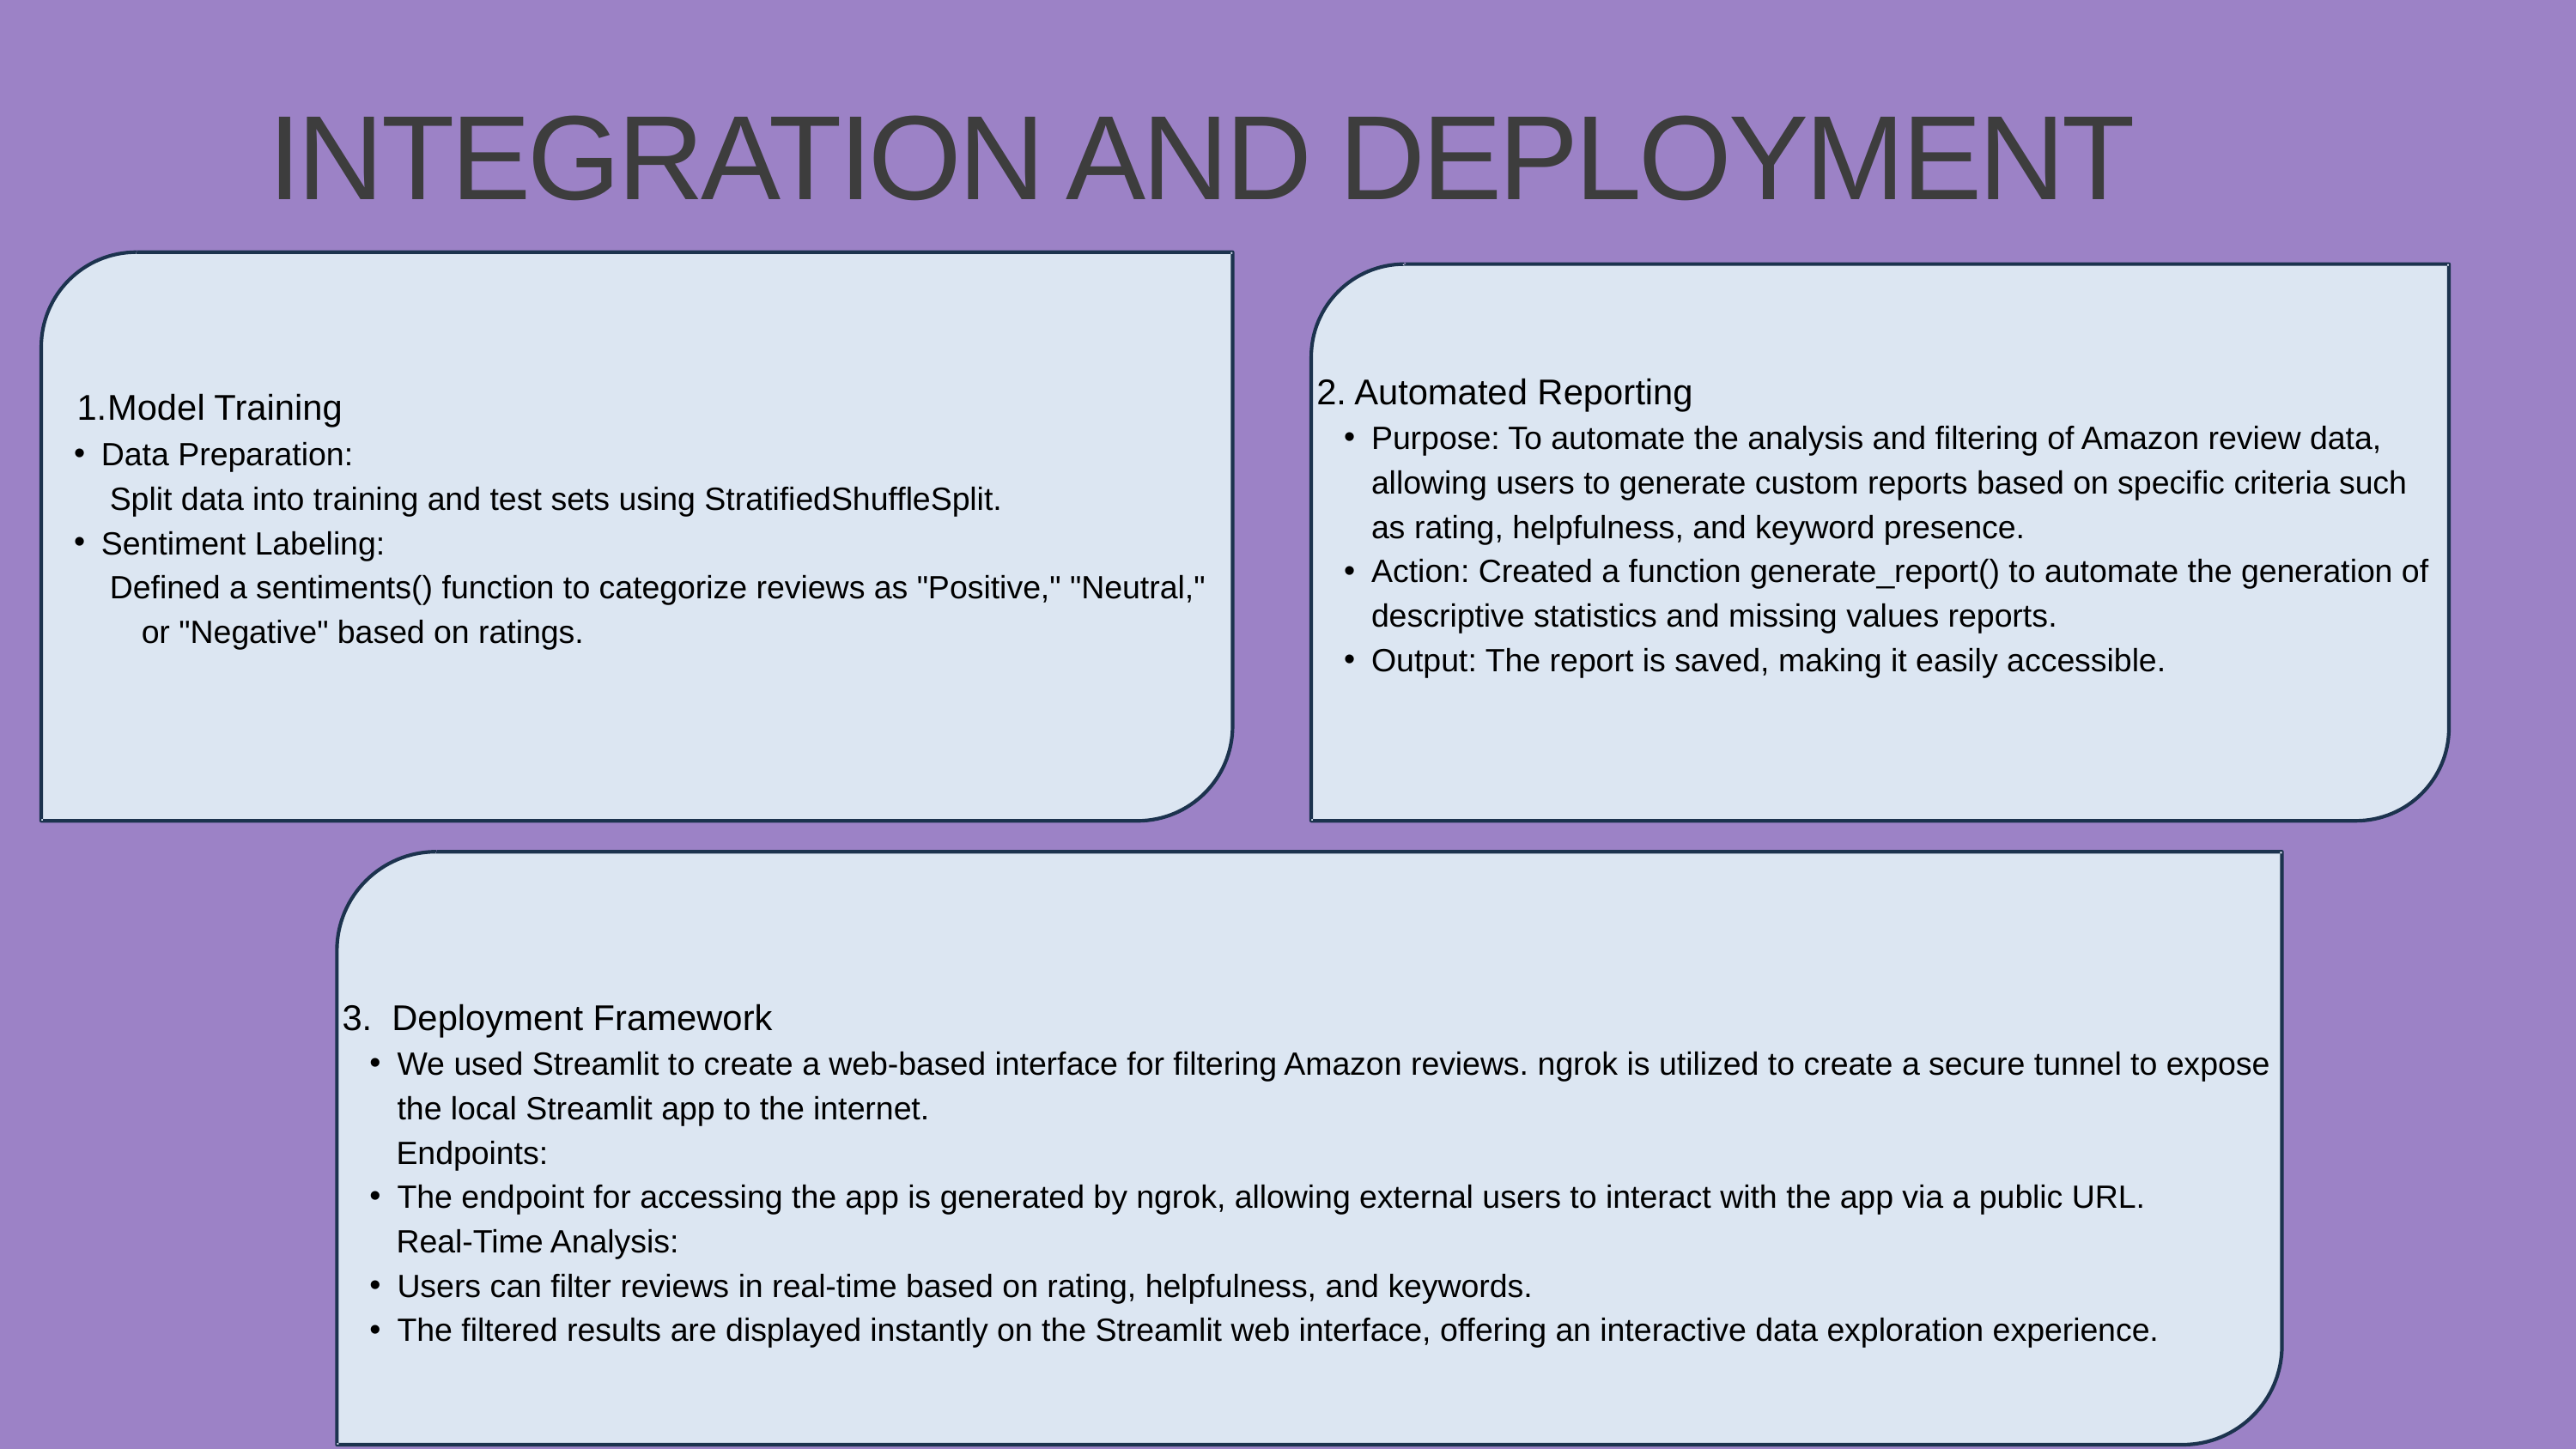

INTEGRATION AND DEPLOYMENT

Model Training
Data Preparation:
Split data into training and test sets using StratifiedShuffleSplit.
Sentiment Labeling:
Defined a sentiments() function to categorize reviews as "Positive," "Neutral," or "Negative" based on ratings.

2. Automated Reporting
Purpose: To automate the analysis and filtering of Amazon review data, allowing users to generate custom reports based on specific criteria such as rating, helpfulness, and keyword presence.
Action: Created a function generate_report() to automate the generation of descriptive statistics and missing values reports.
Output: The report is saved, making it easily accessible.

3.  Deployment Framework
We used Streamlit to create a web-based interface for filtering Amazon reviews. ngrok is utilized to create a secure tunnel to expose the local Streamlit app to the internet.
      Endpoints:
The endpoint for accessing the app is generated by ngrok, allowing external users to interact with the app via a public URL.
      Real-Time Analysis:
Users can filter reviews in real-time based on rating, helpfulness, and keywords.
The filtered results are displayed instantly on the Streamlit web interface, offering an interactive data exploration experience.